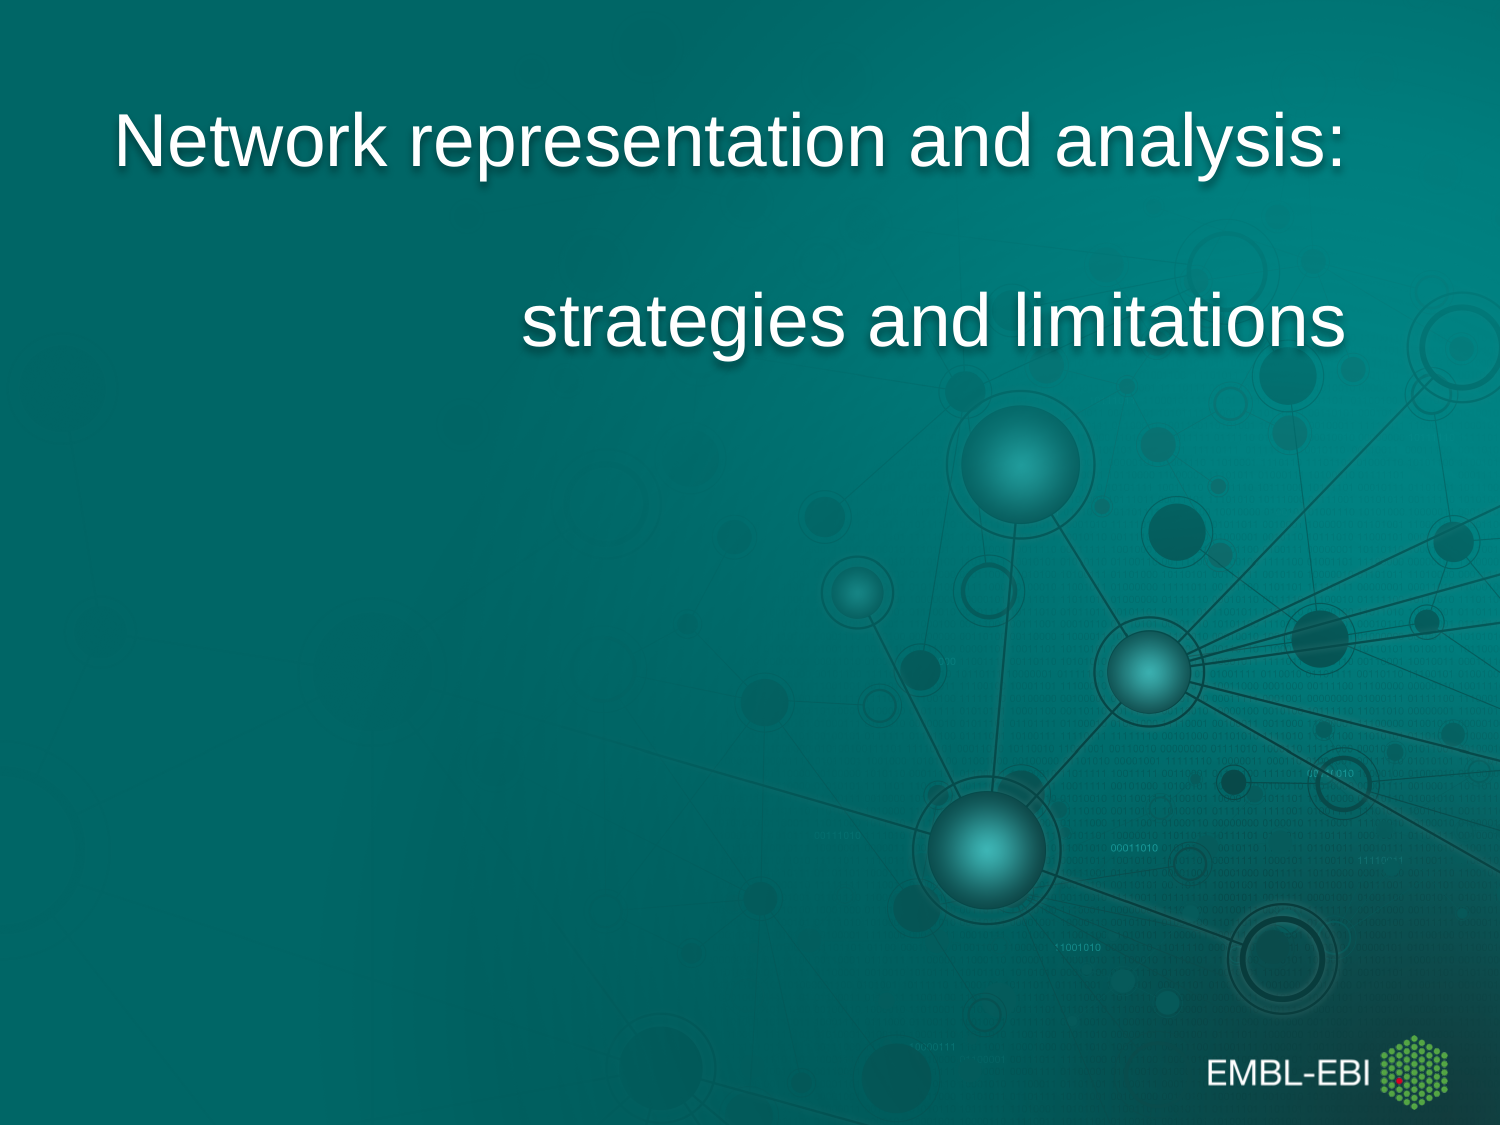

# Network representation and analysis: strategies and limitations